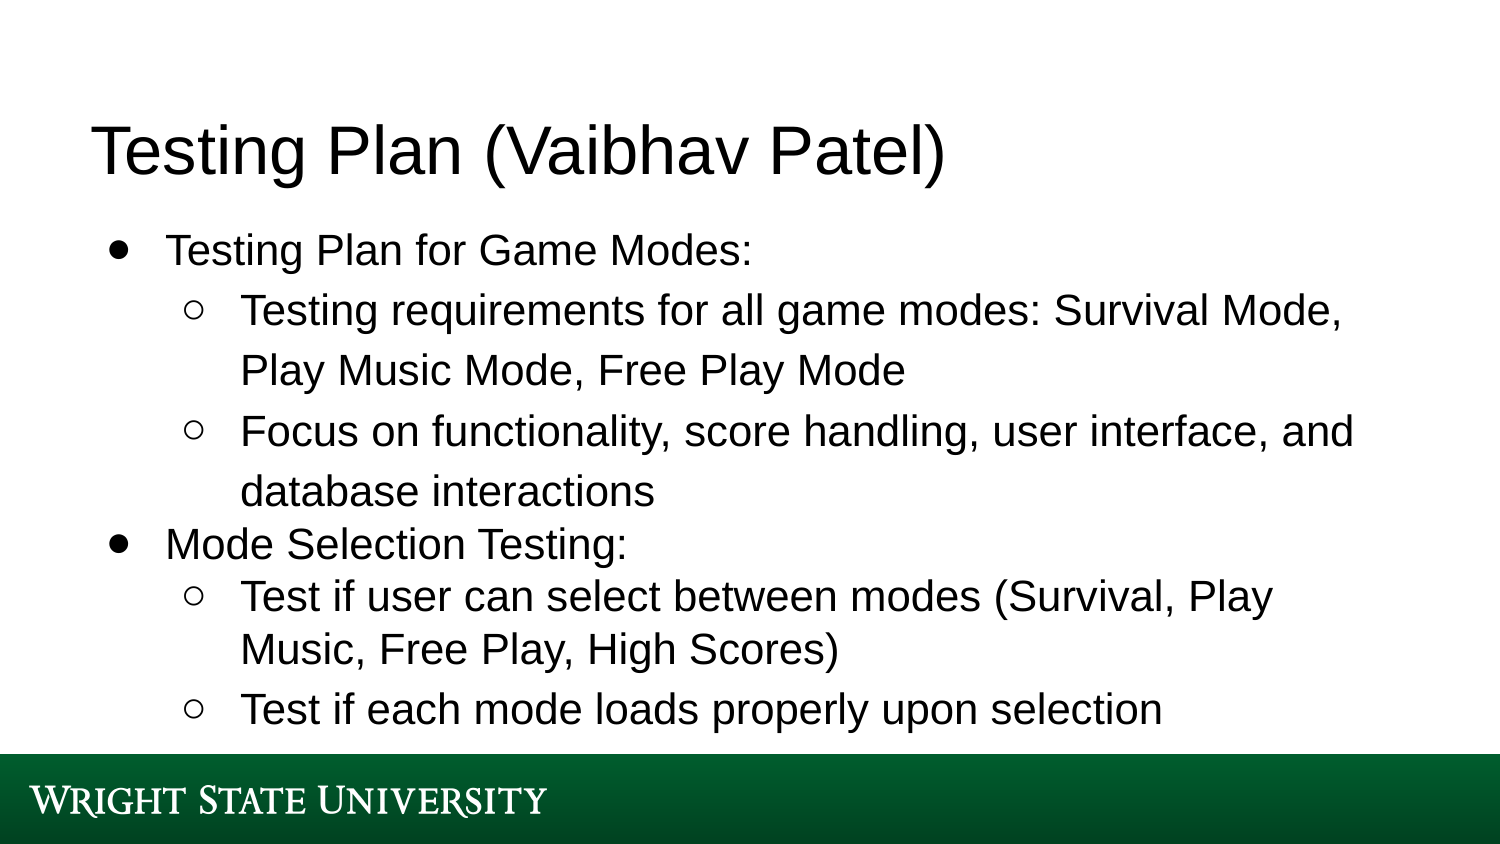

# Testing Plan (Vaibhav Patel)

Testing Plan for Game Modes:
Testing requirements for all game modes: Survival Mode, Play Music Mode, Free Play Mode
Focus on functionality, score handling, user interface, and database interactions
Mode Selection Testing:
Test if user can select between modes (Survival, Play Music, Free Play, High Scores)
Test if each mode loads properly upon selection